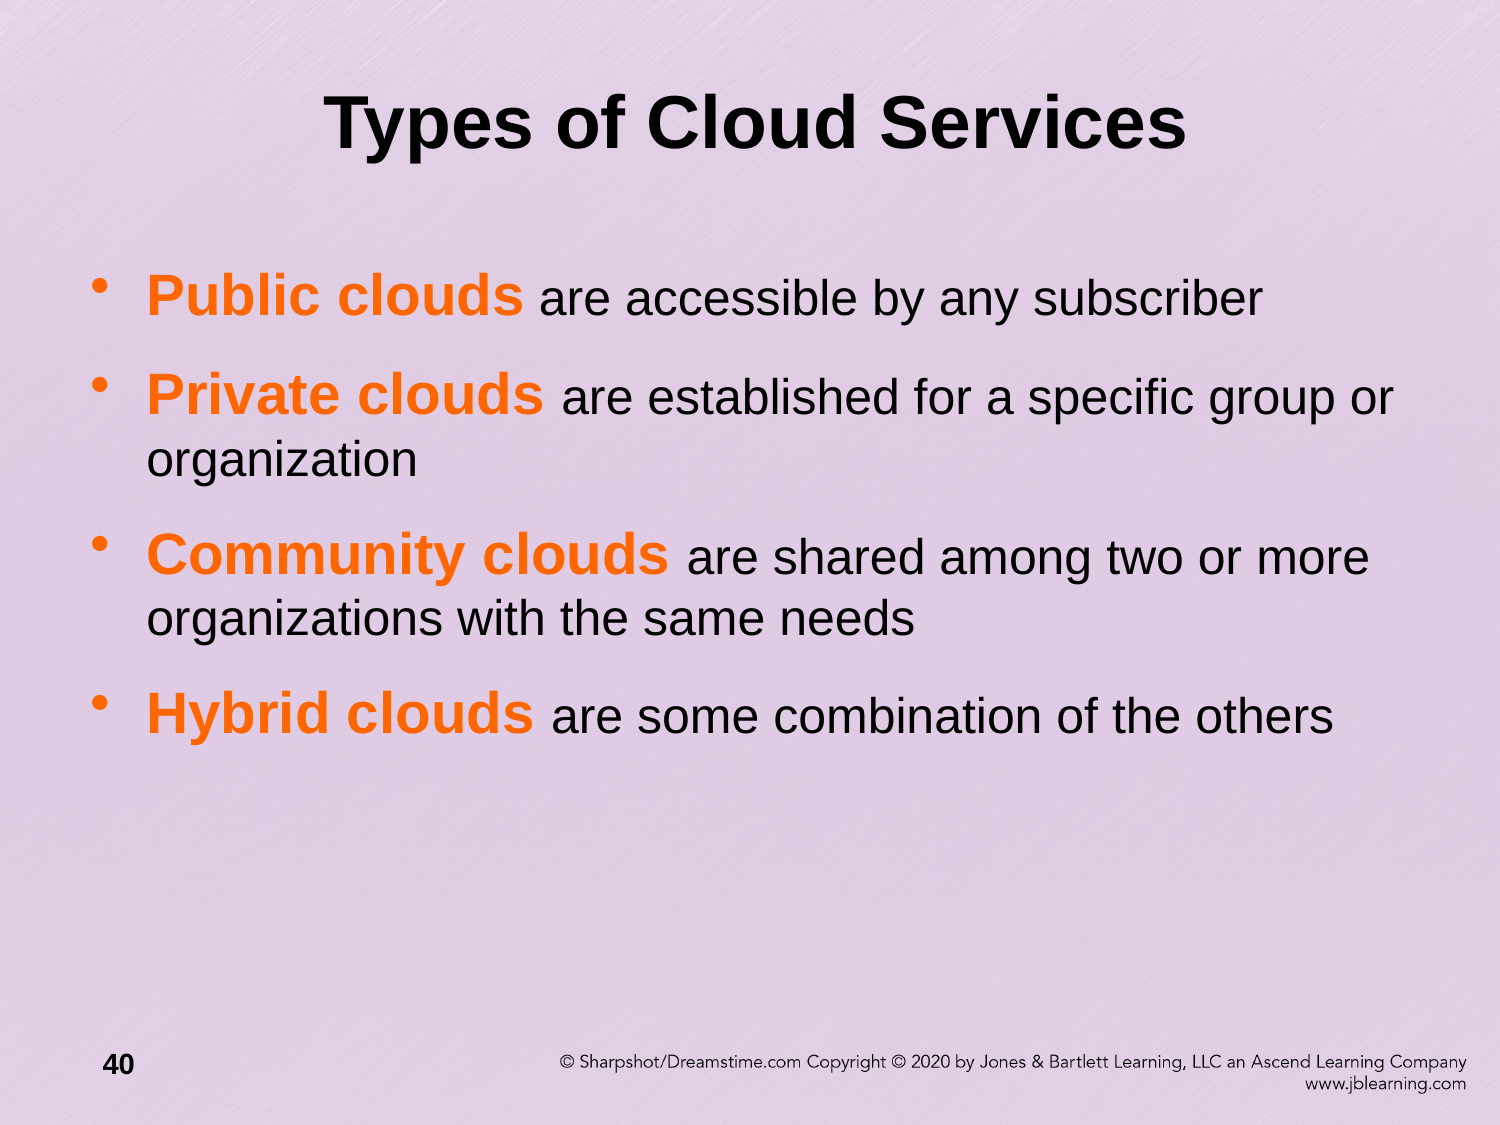

# Types of Cloud Services
Public clouds are accessible by any subscriber
Private clouds are established for a specific group or organization
Community clouds are shared among two or more organizations with the same needs
Hybrid clouds are some combination of the others
40